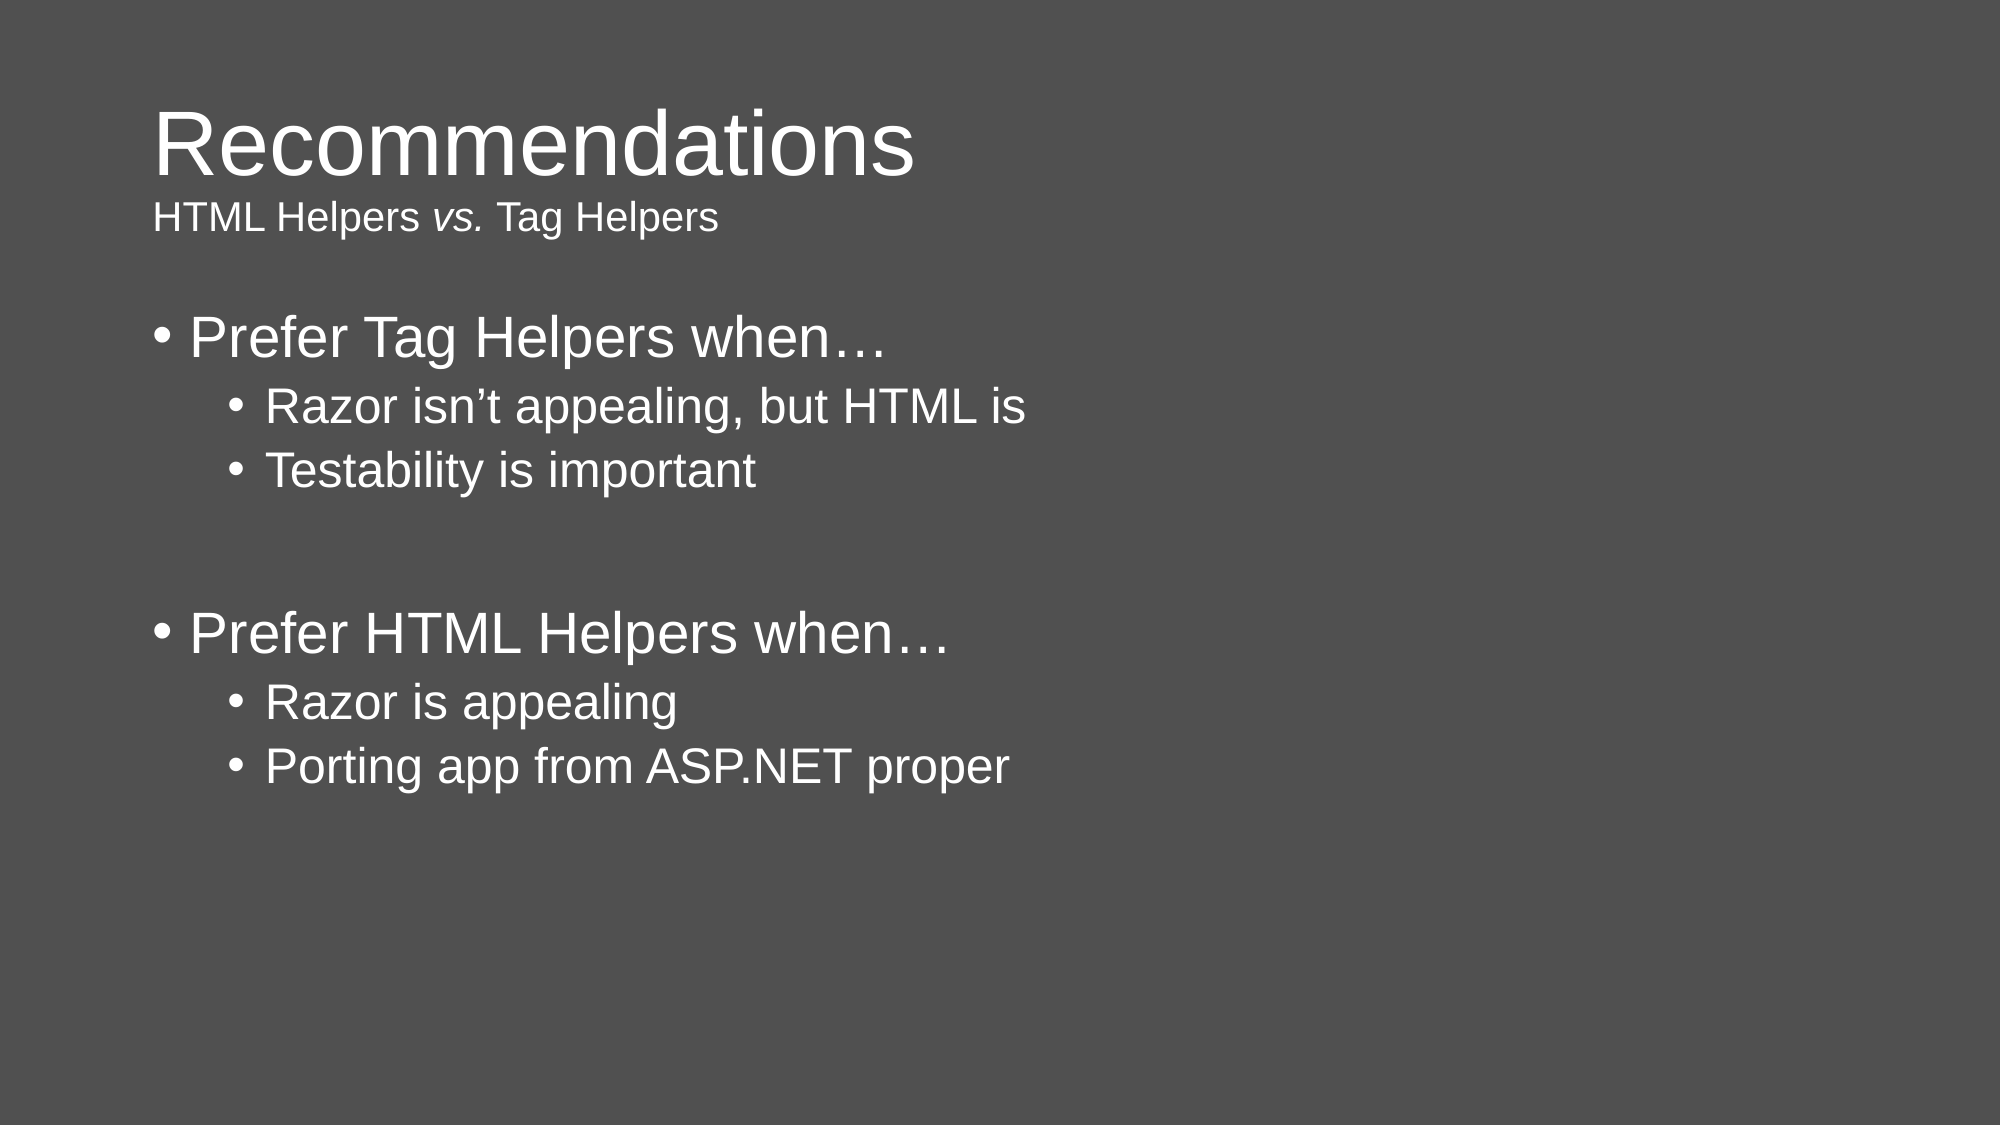

# Recommendations HTML Helpers vs. Tag Helpers
Prefer Tag Helpers when…
Razor isn’t appealing, but HTML is
Testability is important

Prefer HTML Helpers when…
Razor is appealing
Porting app from ASP.NET proper